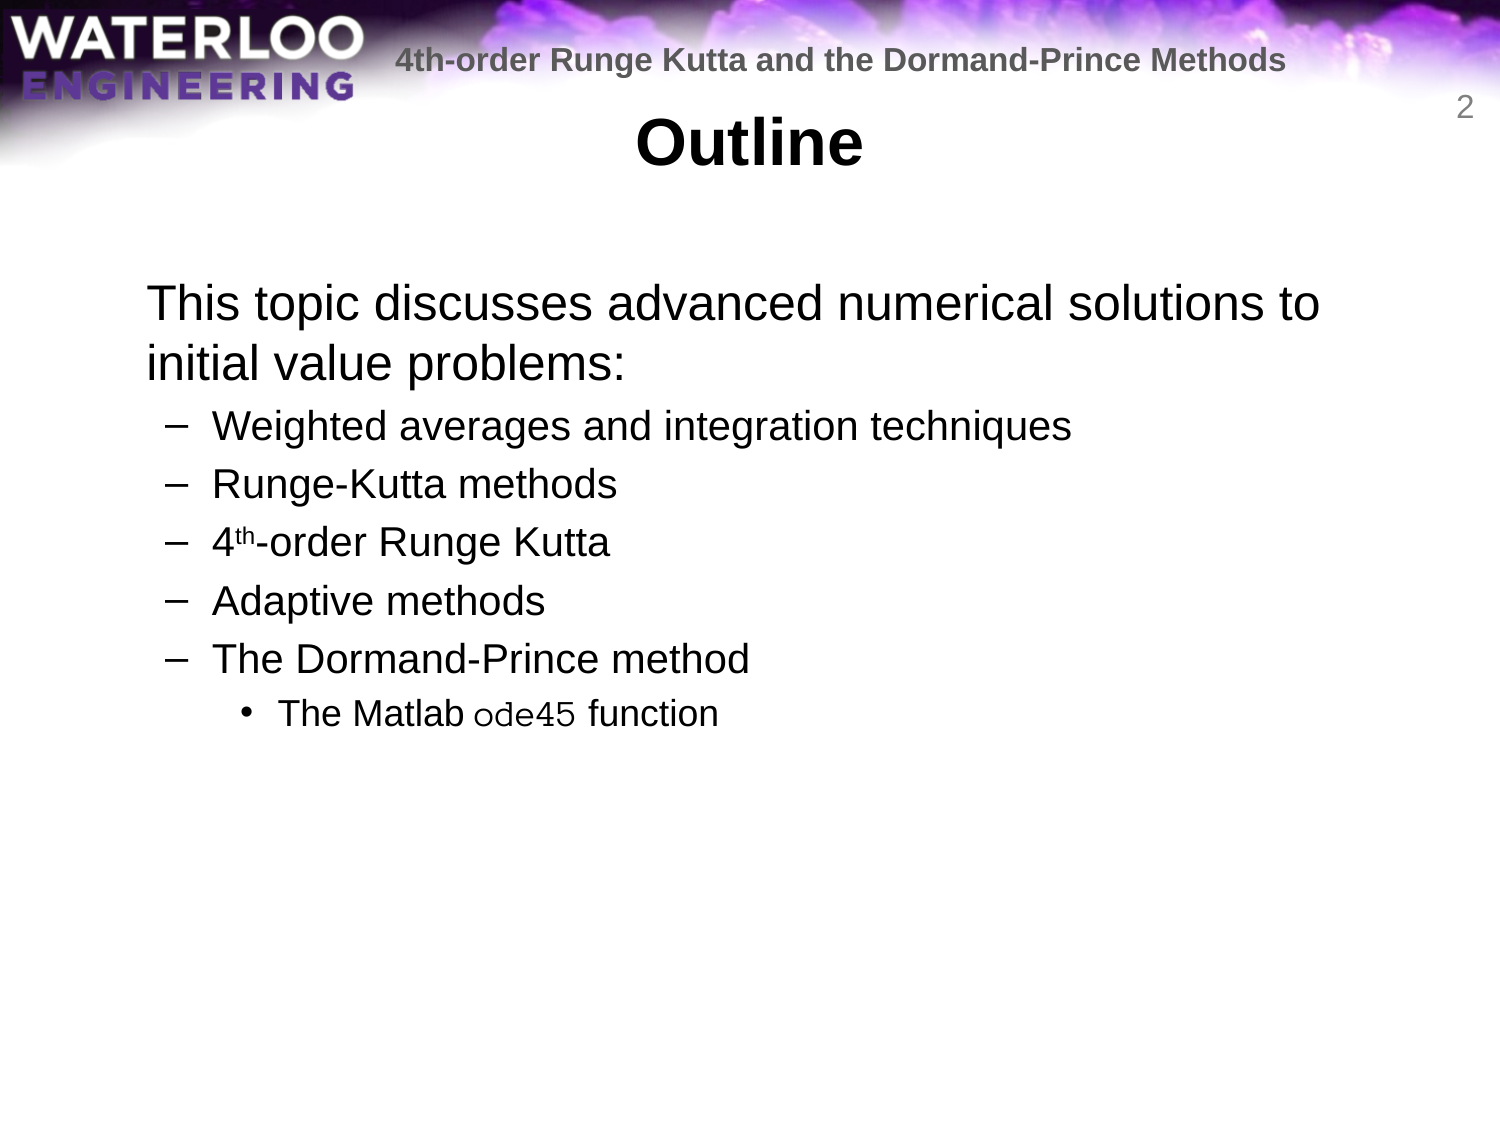

4th-order Runge Kutta and the Dormand-Prince Methods
# Outline
2
	This topic discusses advanced numerical solutions to initial value problems:
Weighted averages and integration techniques
Runge-Kutta methods
4th-order Runge Kutta
Adaptive methods
The Dormand-Prince method
The Matlab ode45 function